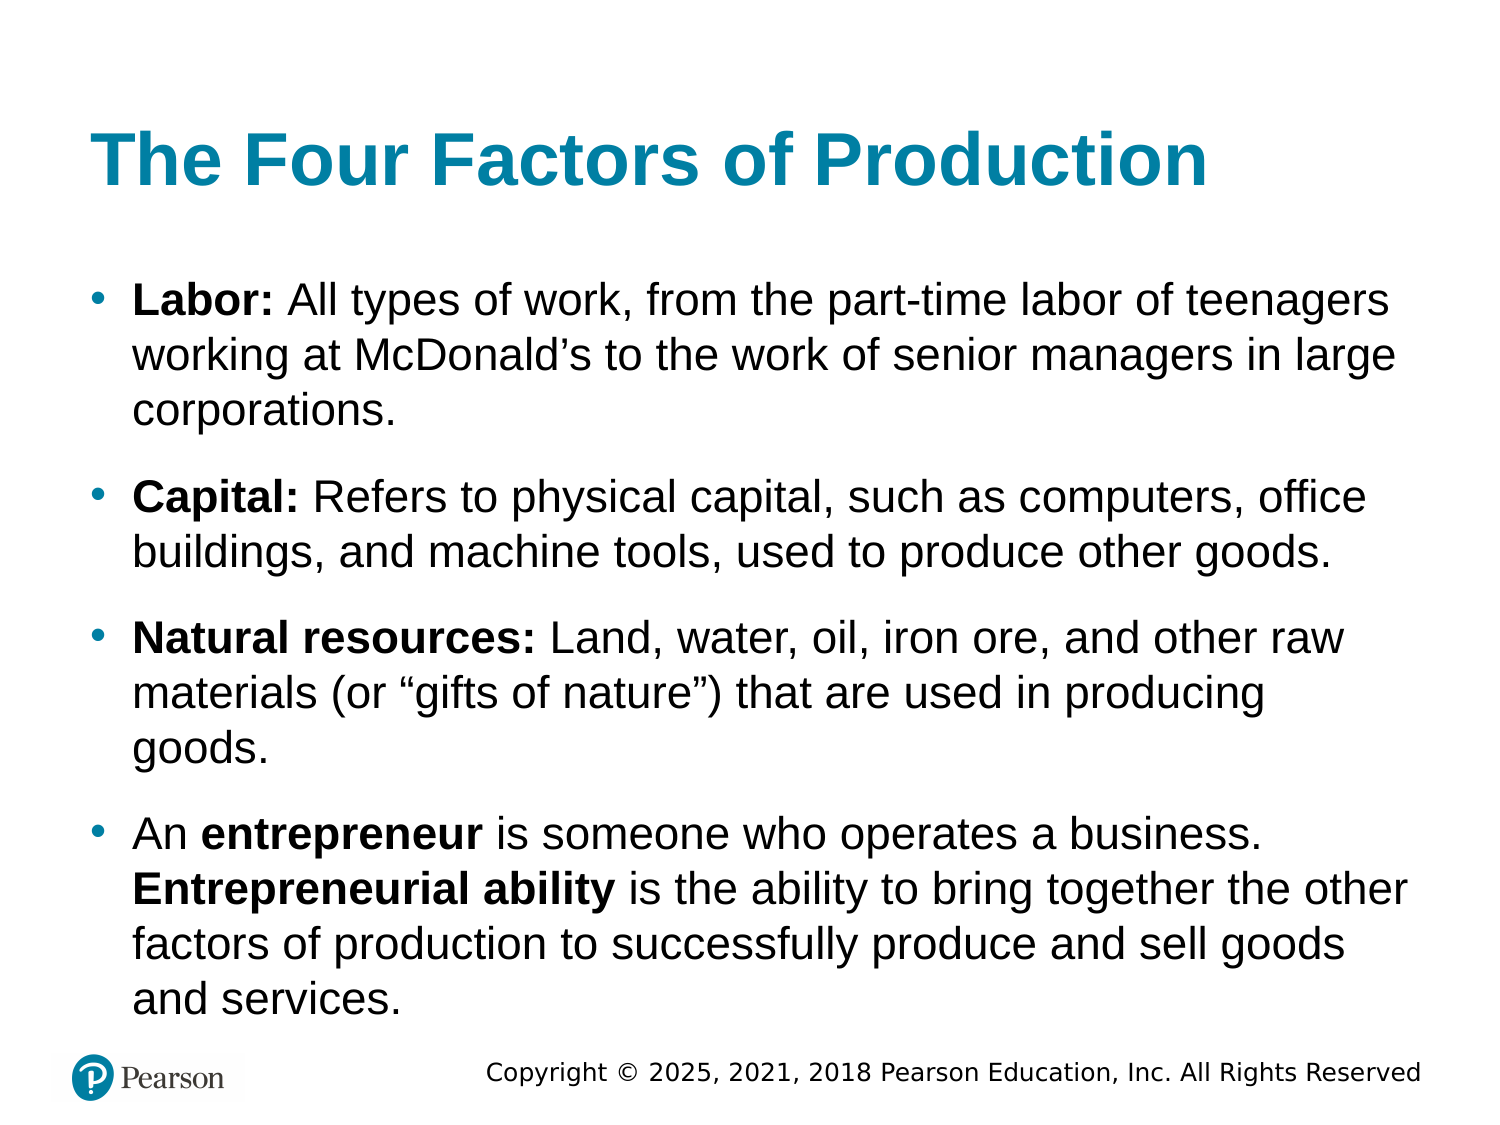

# The Four Factors of Production
Labor: All types of work, from the part-time labor of teenagers working at McDonald’s to the work of senior managers in large corporations.
Capital: Refers to physical capital, such as computers, office buildings, and machine tools, used to produce other goods.
Natural resources: Land, water, oil, iron ore, and other raw materials (or “gifts of nature”) that are used in producing goods.
An entrepreneur is someone who operates a business. Entrepreneurial ability is the ability to bring together the other factors of production to successfully produce and sell goods and services.